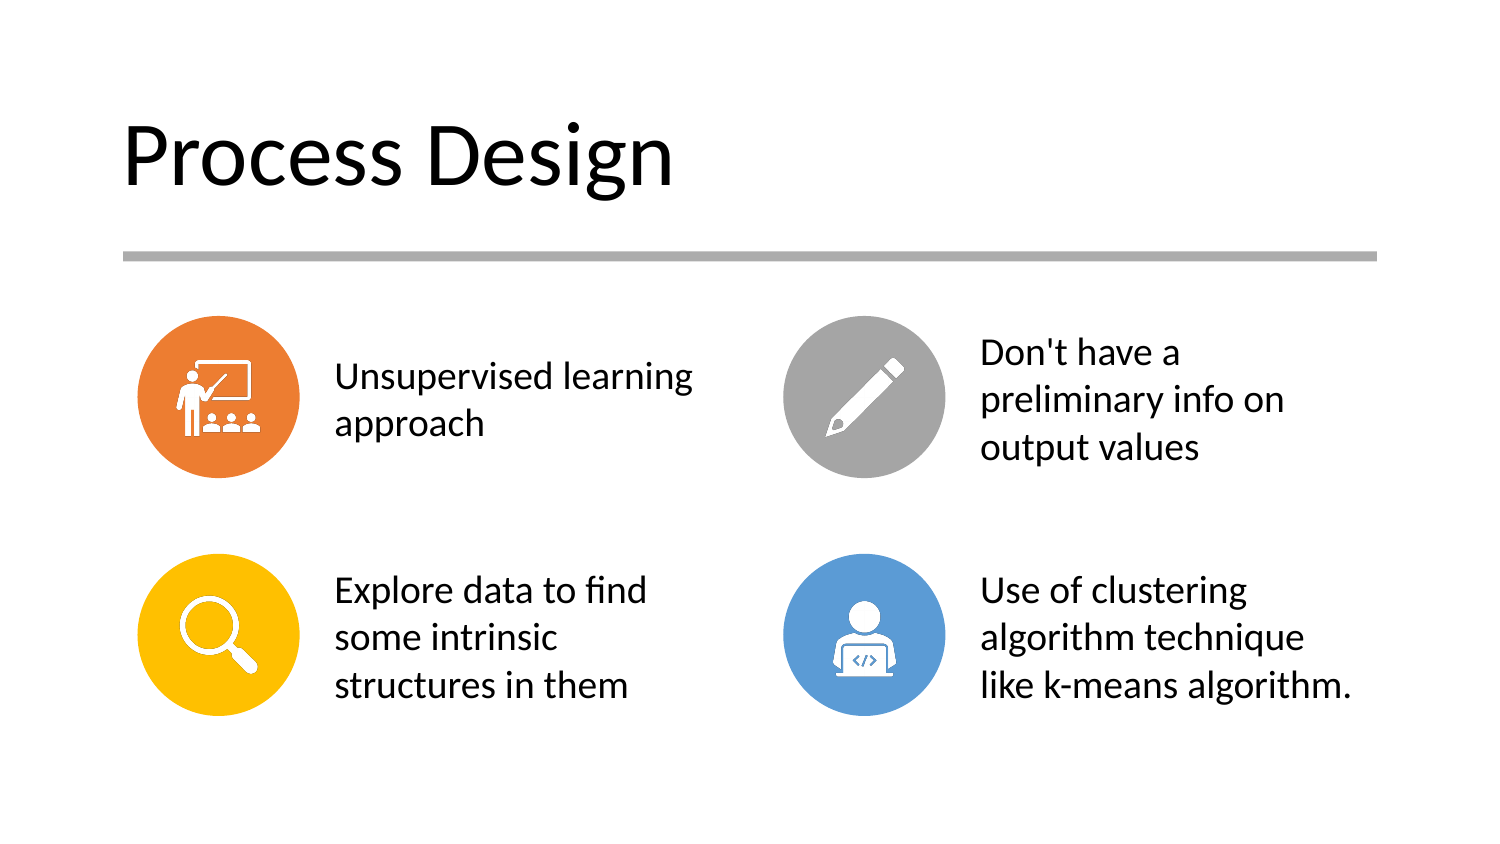

# Process Design

Unsupervised learning approach
Don't have a preliminary info on output values
Explore data to find some intrinsic structures in them
Use of clustering algorithm technique like k-means algorithm.